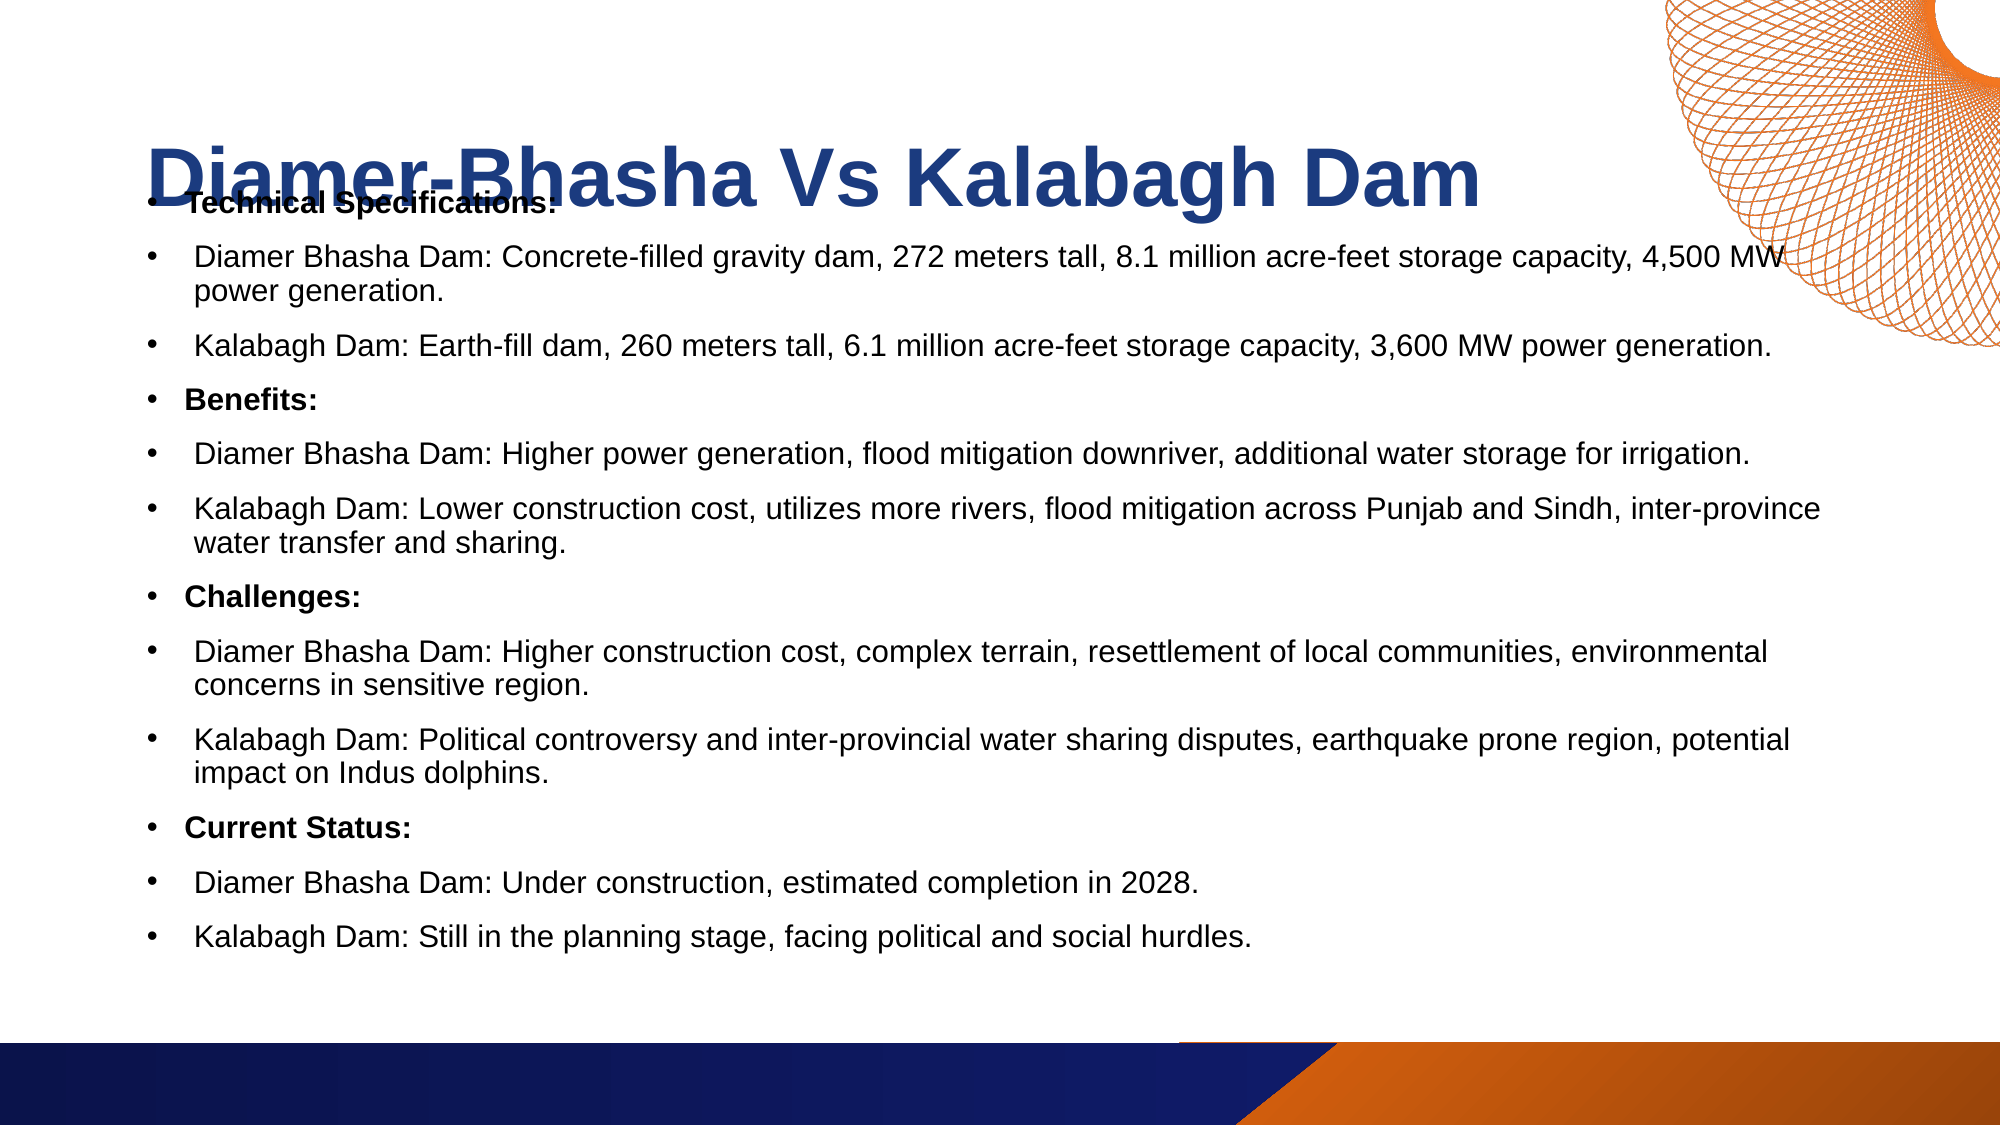

# Diamer-Bhasha Vs Kalabagh Dam

Technical Specifications:
Diamer Bhasha Dam: Concrete-filled gravity dam, 272 meters tall, 8.1 million acre-feet storage capacity, 4,500 MW power generation.
Kalabagh Dam: Earth-fill dam, 260 meters tall, 6.1 million acre-feet storage capacity, 3,600 MW power generation.
Benefits:
Diamer Bhasha Dam: Higher power generation, flood mitigation downriver, additional water storage for irrigation.
Kalabagh Dam: Lower construction cost, utilizes more rivers, flood mitigation across Punjab and Sindh, inter-province water transfer and sharing.
Challenges:
Diamer Bhasha Dam: Higher construction cost, complex terrain, resettlement of local communities, environmental concerns in sensitive region.
Kalabagh Dam: Political controversy and inter-provincial water sharing disputes, earthquake prone region, potential impact on Indus dolphins.
Current Status:
Diamer Bhasha Dam: Under construction, estimated completion in 2028.
Kalabagh Dam: Still in the planning stage, facing political and social hurdles.